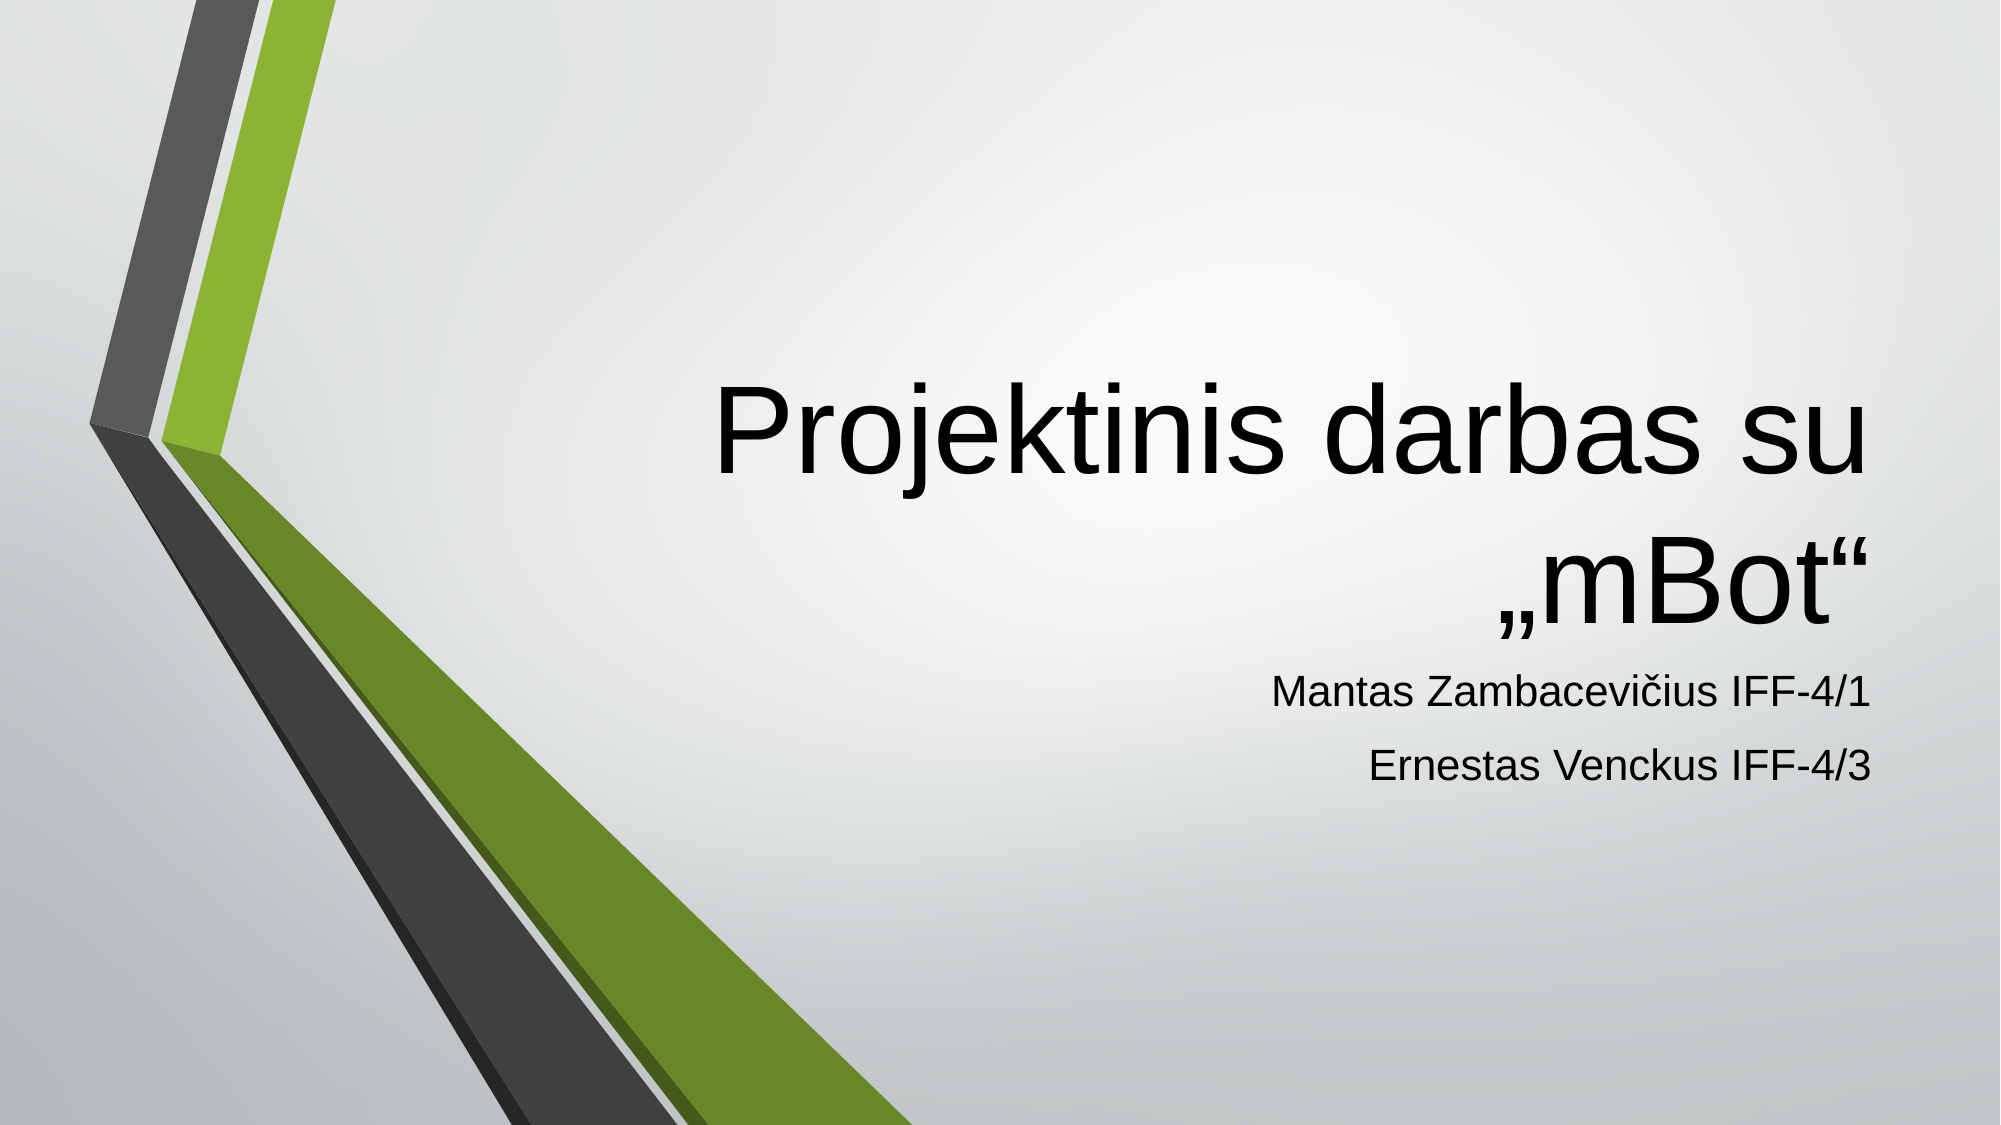

# Projektinis darbas su „mBot“
Mantas Zambacevičius IFF-4/1
Ernestas Venckus IFF-4/3